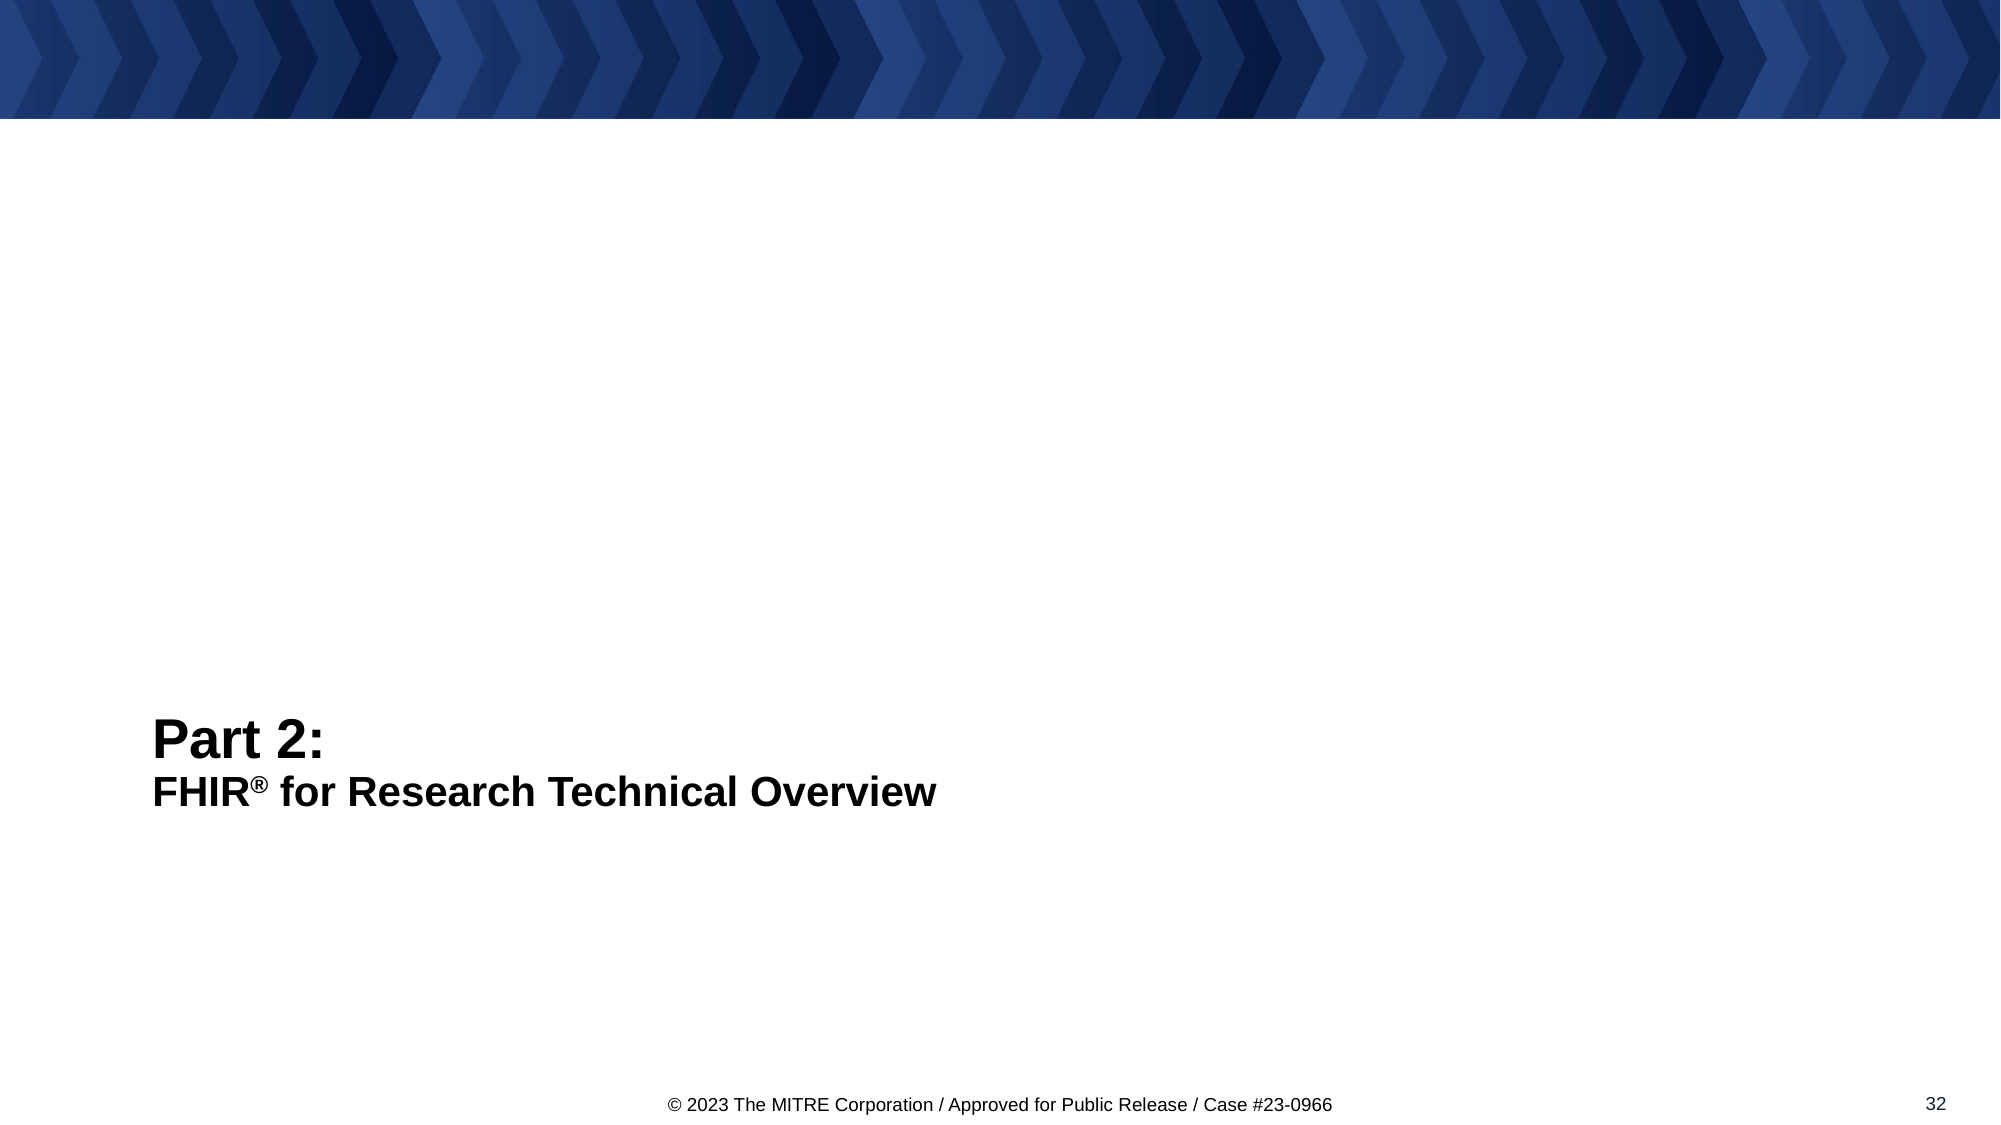

# Part 2: FHIR® for Research Technical Overview
32